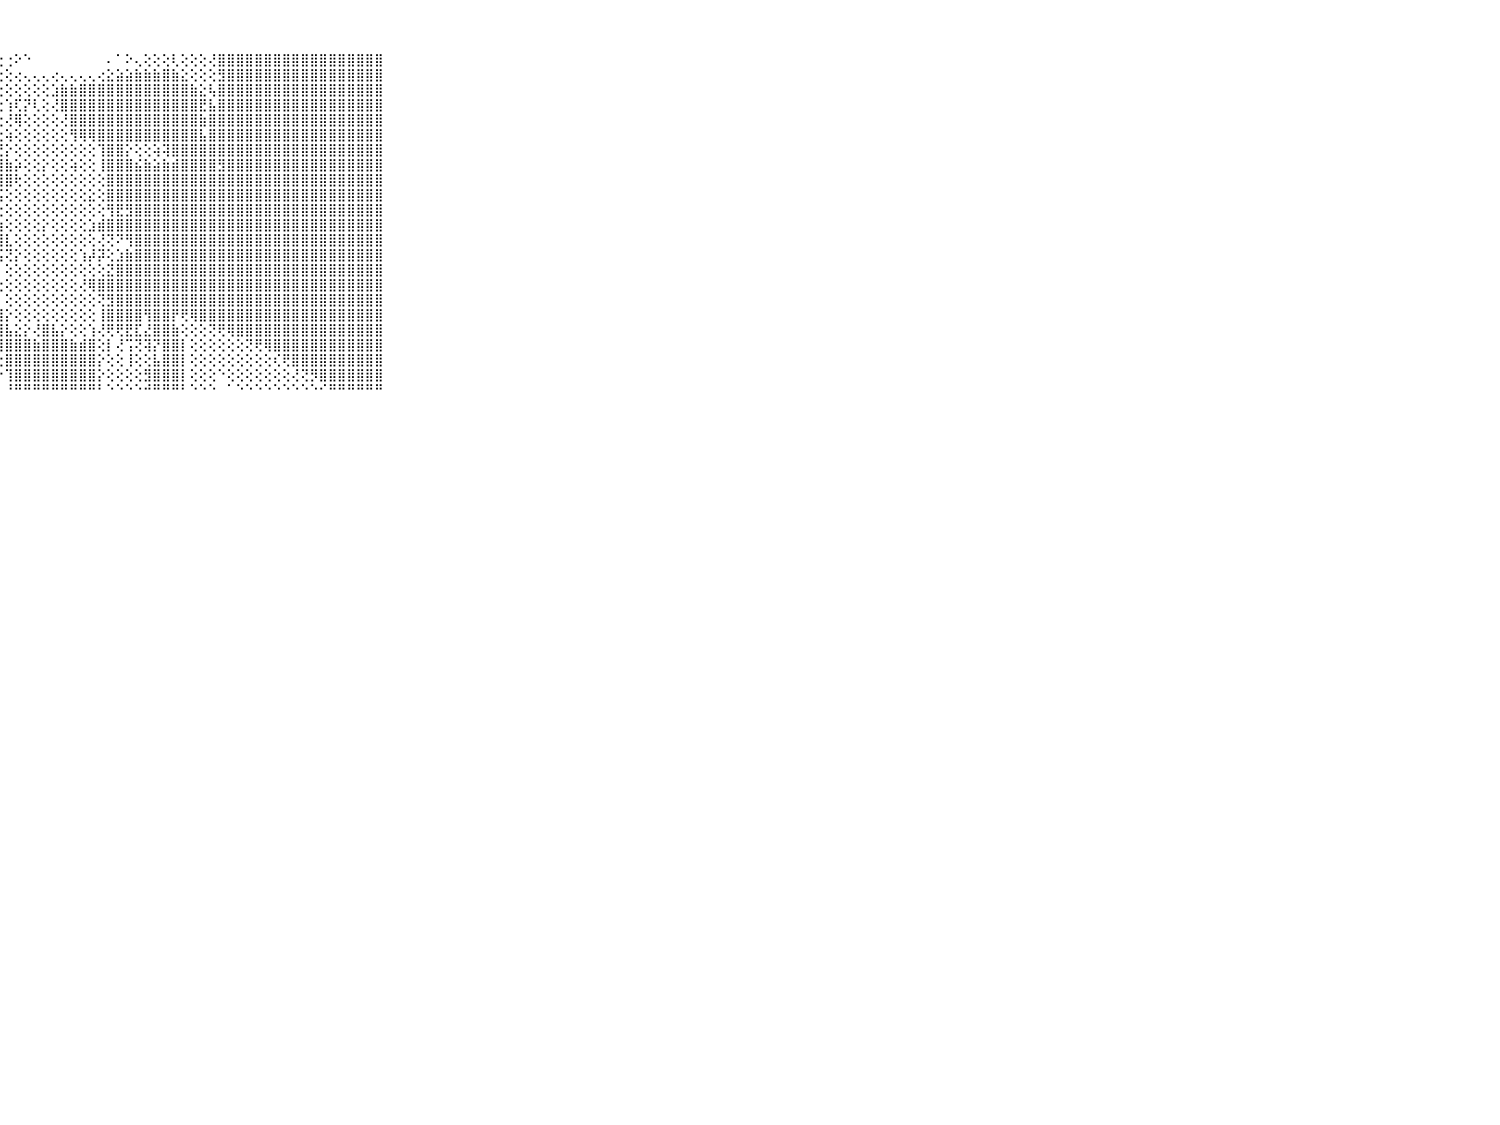

⠀⠀⠀⠀⠀⠀⠀⠀⠀⠀⠀⣿⣿⣿⣿⣿⣿⣿⣿⣿⣿⣿⡿⢷⢇⢕⢕⢕⢐⠕⠑⠀⠀⠀⠀⠀⠀⠀⠀⠄⠁⠕⢄⢕⢕⢕⢇⢕⢕⢕⢜⣿⣿⣿⣿⣿⣿⣿⣿⣿⣿⣿⣿⣿⣿⣿⣿⣿⣿⠀⠀⠀⠀⠀⠀⠀⠀⠀⠀⠀⠀
⠀⠀⠀⠀⠀⠀⠀⠀⠀⠀⠀⣿⣿⣿⣿⣿⣿⣿⣿⣿⣿⣿⣿⣏⢕⡕⢕⢕⢕⢔⢄⢄⢄⢔⢄⢄⢄⢄⢔⣕⣵⣵⣷⣷⣷⣿⣷⣕⢕⢕⢕⣻⣿⣿⣿⣿⣿⣿⣿⣿⣿⣿⣿⣿⣿⣿⣿⣿⣿⠀⠀⠀⠀⠀⠀⠀⠀⠀⠀⠀⠀
⠀⠀⠀⠀⠀⠀⠀⠀⠀⠀⠀⣿⣿⣿⣿⣿⣿⣿⣿⣿⣿⣿⣿⣿⡇⢕⢕⢕⢕⢕⢕⢕⢕⣱⣷⣷⣿⣿⣿⣿⣿⣿⣿⣿⣿⣿⣿⣿⣷⣕⢧⣿⣿⣿⣿⣿⣿⣿⣿⣿⣿⣿⣿⣿⣿⣿⣿⣿⣿⠀⠀⠀⠀⠀⠀⠀⠀⠀⠀⠀⠀
⠀⠀⠀⠀⠀⠀⠀⠀⠀⠀⠀⣿⣿⣿⣿⣿⣿⣿⣿⣿⣿⣿⣿⣿⢕⢕⢕⢕⢱⢏⡝⢇⢕⢜⣿⣿⣿⣿⣿⣿⣿⣿⣿⣿⣿⣿⣿⣿⣿⣟⣧⣿⣿⣿⣿⣿⣿⣿⣿⣿⣿⣿⣿⣿⣿⣿⣿⣿⣿⠀⠀⠀⠀⠀⠀⠀⠀⠀⠀⠀⠀
⠀⠀⠀⠀⠀⠀⠀⠀⠀⠀⠀⣿⣿⣿⣿⣿⣿⣿⣿⣿⣿⣿⣿⣿⡇⢕⢕⢕⢜⢿⢕⢕⢕⢕⢜⣿⣿⣿⣿⣿⣿⣿⣿⣿⣿⣿⣿⣿⣿⣷⣿⣿⣿⣿⣿⣿⣿⣿⣿⣿⣿⣿⣿⣿⣿⣿⣿⣿⣿⠀⠀⠀⠀⠀⠀⠀⠀⠀⠀⠀⠀
⠀⠀⠀⠀⠀⠀⠀⠀⠀⠀⠀⣿⣿⣿⣿⣿⣿⣿⣿⣿⣿⣿⣿⣿⢇⢕⢕⢕⢵⢕⢕⢕⢕⢕⢕⢻⢿⢿⣿⣿⣿⣿⣿⣿⣿⣿⣿⣿⣿⣧⣿⣿⣿⣿⣿⣿⣿⣿⣿⣿⣿⣿⣿⣿⣿⣿⣿⣿⣿⠀⠀⠀⠀⠀⠀⠀⠀⠀⠀⠀⠀
⠀⠀⠀⠀⠀⠀⠀⠀⠀⠀⠀⣿⣿⣿⣿⣿⣿⣿⣿⣿⣿⣿⣿⣿⡧⢕⢕⢜⡕⢕⢕⢕⢕⢕⢕⢕⢕⢕⢹⣿⣿⡕⢕⢕⢵⢽⣿⣿⣿⣿⣿⣿⣿⣿⣿⣿⣿⣿⣿⣿⣿⣿⣿⣿⣿⣿⣿⣿⣿⠀⠀⠀⠀⠀⠀⠀⠀⠀⠀⠀⠀
⠀⠀⠀⠀⠀⠀⠀⠀⠀⠀⠀⣿⣿⣿⣿⣿⣿⣿⣿⣿⣿⣿⣿⣿⢟⢕⢕⢸⣷⡵⢕⢕⡕⢕⢕⢵⢕⢕⢸⣿⣿⣿⣮⣷⣵⣷⣾⣿⣿⣿⣿⣻⣿⣿⣿⣿⣿⣿⣿⣿⣿⣿⣿⣿⣿⣿⣿⣿⣿⠀⠀⠀⠀⠀⠀⠀⠀⠀⠀⠀⠀
⠀⠀⠀⠀⠀⠀⠀⠀⠀⠀⠀⣿⣿⣿⣿⣿⣿⣿⣿⣿⣿⣿⣿⡇⣧⢕⢕⣾⣿⢗⢕⢕⢕⢕⢕⢕⢕⢕⢕⣿⣿⣿⣿⣿⣿⣿⣿⣿⣿⣿⣿⣿⣿⣿⣿⣿⣿⣿⣿⣿⣿⣿⣿⣿⣿⣿⣿⣿⣿⠀⠀⠀⠀⠀⠀⠀⠀⠀⠀⠀⠀
⠀⠀⠀⠀⠀⠀⠀⠀⠀⠀⠀⣿⣿⣿⣿⣿⣿⣿⣿⣿⣿⣿⣿⣿⣏⢕⢕⢫⢕⢕⢕⢕⢕⢕⢕⢕⢕⣕⢕⣿⣿⣿⣿⣿⣿⣿⣿⣿⣿⣿⣿⣿⣿⣿⣿⣿⣿⣿⣿⣿⣿⣿⣿⣿⣿⣿⣿⣿⣿⠀⠀⠀⠀⠀⠀⠀⠀⠀⠀⠀⠀
⠀⠀⠀⠀⠀⠀⠀⠀⠀⠀⠀⣿⣿⣿⣿⣿⣿⣿⣿⣿⣿⣿⣿⣿⣷⣷⣕⢕⢕⢕⢕⢕⢕⢕⢕⢕⢕⢕⢕⢻⣟⣻⣿⣿⣿⣿⣿⣿⣿⣿⣿⣿⣿⣿⣿⣿⣿⣿⣿⣿⣿⣿⣿⣿⣿⣿⣿⣿⣿⠀⠀⠀⠀⠀⠀⠀⠀⠀⠀⠀⠀
⠀⠀⠀⠀⠀⠀⠀⠀⠀⠀⠀⣿⣿⣿⣿⣿⣿⣿⣿⣿⣿⣿⣿⣿⣿⣿⣏⣱⢕⢕⢕⢕⡕⢕⢕⢕⢕⣱⣾⣿⣿⣿⣿⣿⣿⣿⣿⣿⣿⣿⣿⣿⣿⣿⣿⣿⣿⣿⣿⣿⣿⣿⣿⣿⣿⣿⣿⣿⣿⠀⠀⠀⠀⠀⠀⠀⠀⠀⠀⠀⠀
⠀⠀⠀⠀⠀⠀⠀⠀⠀⠀⠀⣿⣿⣿⣿⣿⣿⣿⣿⣿⣿⣿⣿⣿⣿⣿⣿⣿⣇⢕⢕⢕⢕⢕⢕⢕⢕⢕⢜⢝⠝⢻⣿⣿⣿⣿⣿⣿⣿⣿⣿⣿⣿⣿⣿⣿⣿⣿⣿⣿⣿⣿⣿⣿⣿⣿⣿⣿⣿⠀⠀⠀⠀⠀⠀⠀⠀⠀⠀⠀⠀
⠀⠀⠀⠀⠀⠀⠀⠀⠀⠀⠀⣿⣿⣿⣿⣿⣿⣿⣿⣿⣿⣿⣿⣿⣿⢏⣿⣯⢝⡕⢕⢕⢕⢕⢕⢕⢱⡼⡽⢕⣱⣷⣿⣿⣿⣿⣿⣿⣿⣿⣿⣿⣿⣿⣿⣿⣿⣿⣿⣿⣿⣿⣿⣿⣿⣿⣿⣿⣿⠀⠀⠀⠀⠀⠀⠀⠀⠀⠀⠀⠀
⠀⠀⠀⠀⠀⠀⠀⠀⠀⠀⠀⣿⣿⣿⣿⣿⣿⣿⣿⣿⣿⣿⣿⢟⢝⠕⣿⡇⢕⢕⢕⢕⢕⢕⢕⢕⢕⢕⢕⣝⣿⣿⣿⣿⣿⣿⣿⣿⣿⣿⣿⣿⣿⣿⣿⣿⣿⣿⣿⣿⣿⣿⣿⣿⣿⣿⣿⣿⣿⠀⠀⠀⠀⠀⠀⠀⠀⠀⠀⠀⠀
⠀⠀⠀⠀⠀⠀⠀⠀⠀⠀⠀⣿⣿⣿⣿⣿⣿⣿⣿⣿⣿⢟⠕⠑⠁⠀⢸⢕⢕⢕⢕⢕⢕⢕⢕⢕⢜⢿⣿⣿⣿⣿⣿⣿⣿⣿⣿⣿⣿⣿⣿⣿⣿⣿⣿⣿⣿⣿⣿⣿⣿⣿⣿⣿⣿⣿⣿⣿⣿⠀⠀⠀⠀⠀⠀⠀⠀⠀⠀⠀⠀
⠀⠀⠀⠀⠀⠀⠀⠀⠀⠀⠀⣿⣿⣿⣿⡿⢿⢟⠏⢕⠑⠁⠀⠀⠀⠀⢸⡇⢕⢕⢕⢕⢕⢕⢕⢕⢕⢕⢝⣻⣿⣿⣿⣿⣿⣿⣿⣿⣿⣿⣿⣿⣿⣿⣿⣿⣿⣿⣿⣿⣿⣿⣿⣿⣿⣿⣿⣿⣿⠀⠀⠀⠀⠀⠀⠀⠀⠀⠀⠀⠀
⠀⠀⠀⠀⠀⠀⠀⠀⠀⠀⠀⢟⢟⢝⠕⠑⠁⠀⠀⠀⠀⠀⠀⠀⠀⠀⠕⣿⡕⢕⢕⢕⢕⢕⢕⢕⢕⢕⢸⣿⣿⣿⣿⢻⣿⣿⡟⢟⢿⣿⣿⣿⣿⣿⣿⣿⣿⣿⣿⣿⣿⣿⣿⣿⣿⣿⣿⣿⣿⠀⠀⠀⠀⠀⠀⠀⠀⠀⠀⠀⠀
⠀⠀⠀⠀⠀⠀⠀⠀⠀⠀⠀⠁⠁⠀⠀⠀⠀⠀⠀⠀⠀⠀⠀⠀⠀⠀⠀⢻⣧⣕⡕⢜⣿⣧⡕⢕⢕⢱⢜⢟⢟⣟⣏⣜⣿⣿⣷⢕⢕⢕⢝⢟⢿⣿⣿⣿⣿⣿⣿⣿⣿⣿⣿⣿⣿⣿⣿⣿⣿⠀⠀⠀⠀⠀⠀⠀⠀⠀⠀⠀⠀
⠀⠀⠀⠀⠀⠀⠀⠀⠀⠀⠀⠀⠀⠀⠀⠀⠀⠀⠀⠀⠀⠀⠀⠀⠀⠀⠀⢸⣿⣿⣿⣷⣿⣿⣿⣷⣾⣿⢕⡇⢜⢩⢝⢽⡝⣿⣿⡇⢕⢕⢕⢕⢕⢕⢝⢟⢿⣿⣿⣿⣿⣿⣿⣿⣿⣿⣿⣿⣿⠀⠀⠀⠀⠀⠀⠀⠀⠀⠀⠀⠀
⠀⠀⠀⠀⠀⠀⠀⠀⠀⠀⠀⠀⠀⠀⠀⠀⠀⠀⠀⢀⢄⢀⠀⠀⠀⠀⠀⢕⣿⣿⣿⣿⣿⣿⣿⣿⣿⣿⡕⢕⢕⢸⢕⢕⣧⣿⣿⡇⢕⢕⢕⢕⢕⢕⢕⢕⢕⢎⢟⣿⣿⣿⣿⣿⣿⣿⣿⣿⣿⠀⠀⠀⠀⠀⠀⠀⠀⠀⠀⠀⠀
⠀⠀⠀⠀⠀⠀⠀⠀⠀⠀⠀⠀⢀⢀⢀⢄⢔⠀⢄⢕⢕⠑⠀⠀⠀⠀⠀⠕⢹⣿⣿⣿⣿⣿⣿⣿⣿⣿⡕⢕⢕⢕⢕⣻⣿⣿⣿⡇⢕⢕⢕⠑⢕⢕⢕⢕⢕⢕⢕⢜⢝⡻⣿⣿⣿⣿⣿⣿⣿⠀⠀⠀⠀⠀⠀⠀⠀⠀⠀⠀⠀
⠀⠀⠀⠀⠀⠀⠀⠀⠀⠀⠀⠀⠑⠑⠑⠑⠑⠀⠑⠑⠑⠀⠀⠀⠀⠀⠀⠀⠘⠛⠛⠛⠛⠛⠛⠛⠛⠛⠃⠑⠑⠑⠑⠚⠛⠛⠛⠃⠑⠑⠑⠀⠁⠑⠑⠑⠑⠑⠑⠑⠑⠑⠊⠛⠛⠛⠛⠛⠛⠀⠀⠀⠀⠀⠀⠀⠀⠀⠀⠀⠀